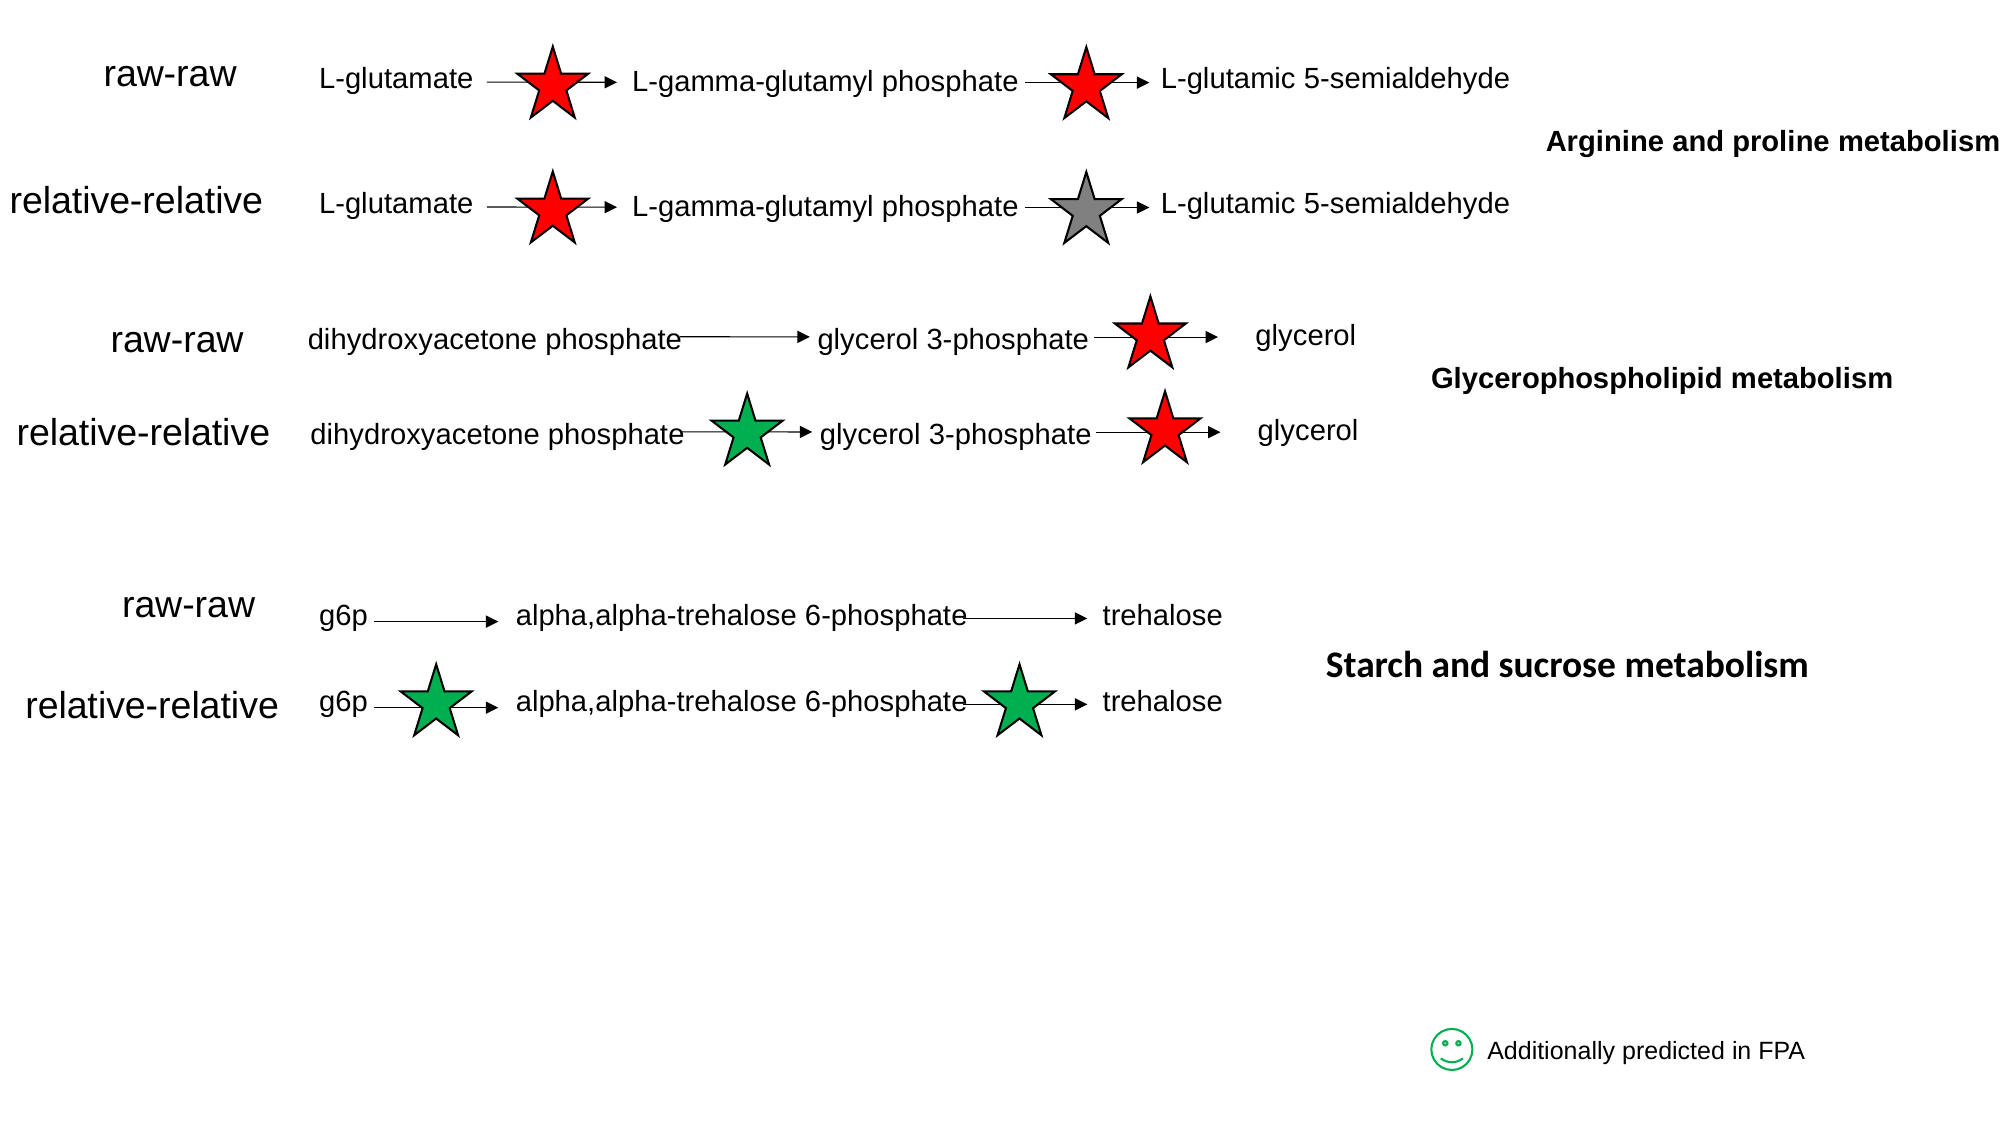

raw-raw

 L-glutamate
L-glutamic 5-semialdehyde
L-gamma-glutamyl phosphate
Arginine and proline metabolism
relative-relative

 L-glutamate
L-glutamic 5-semialdehyde
L-gamma-glutamyl phosphate

raw-raw
glycerol
 dihydroxyacetone phosphate
glycerol 3-phosphate
Glycerophospholipid metabolism

relative-relative
glycerol
 dihydroxyacetone phosphate
glycerol 3-phosphate
raw-raw
 g6p
alpha,alpha-trehalose 6-phosphate
trehalose
Starch and sucrose metabolism

relative-relative
 g6p
alpha,alpha-trehalose 6-phosphate
trehalose
Additionally predicted in FPA